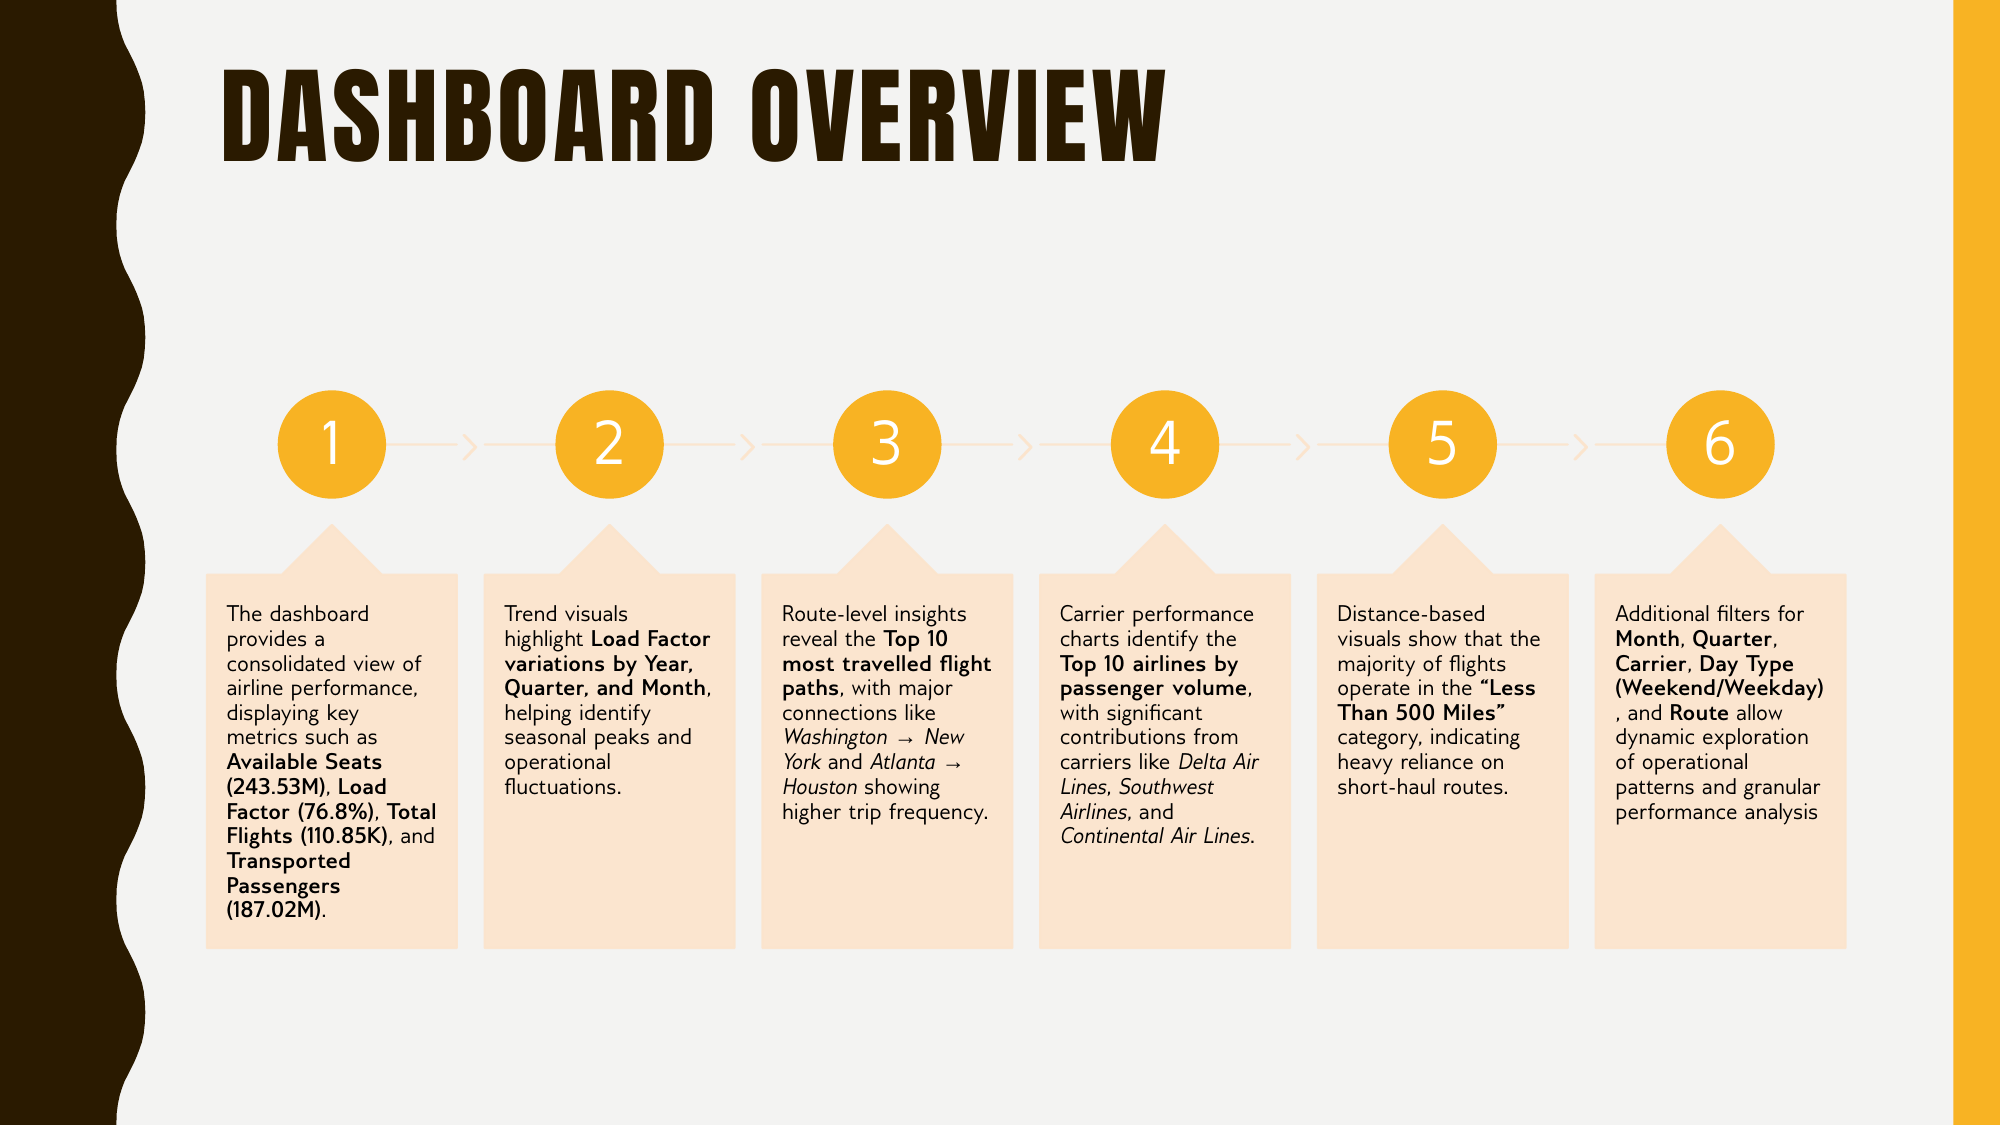

# Dashboard Overview
1
The dashboard provides a consolidated view of airline performance, displaying key metrics such as Available Seats (243.53M), Load Factor (76.8%), Total Flights (110.85K), and Transported Passengers (187.02M).
2
Trend visuals highlight Load Factor variations by Year, Quarter, and Month, helping identify seasonal peaks and operational fluctuations.
3
Route-level insights reveal the Top 10 most travelled flight paths, with major connections like Washington → New York and Atlanta → Houston showing higher trip frequency.
4
Carrier performance charts identify the Top 10 airlines by passenger volume, with significant contributions from carriers like Delta Air Lines, Southwest Airlines, and Continental Air Lines.
5
Distance-based visuals show that the majority of flights operate in the “Less Than 500 Miles” category, indicating heavy reliance on short-haul routes.
6
Additional filters for Month, Quarter, Carrier, Day Type (Weekend/Weekday), and Route allow dynamic exploration of operational patterns and granular performance analysis